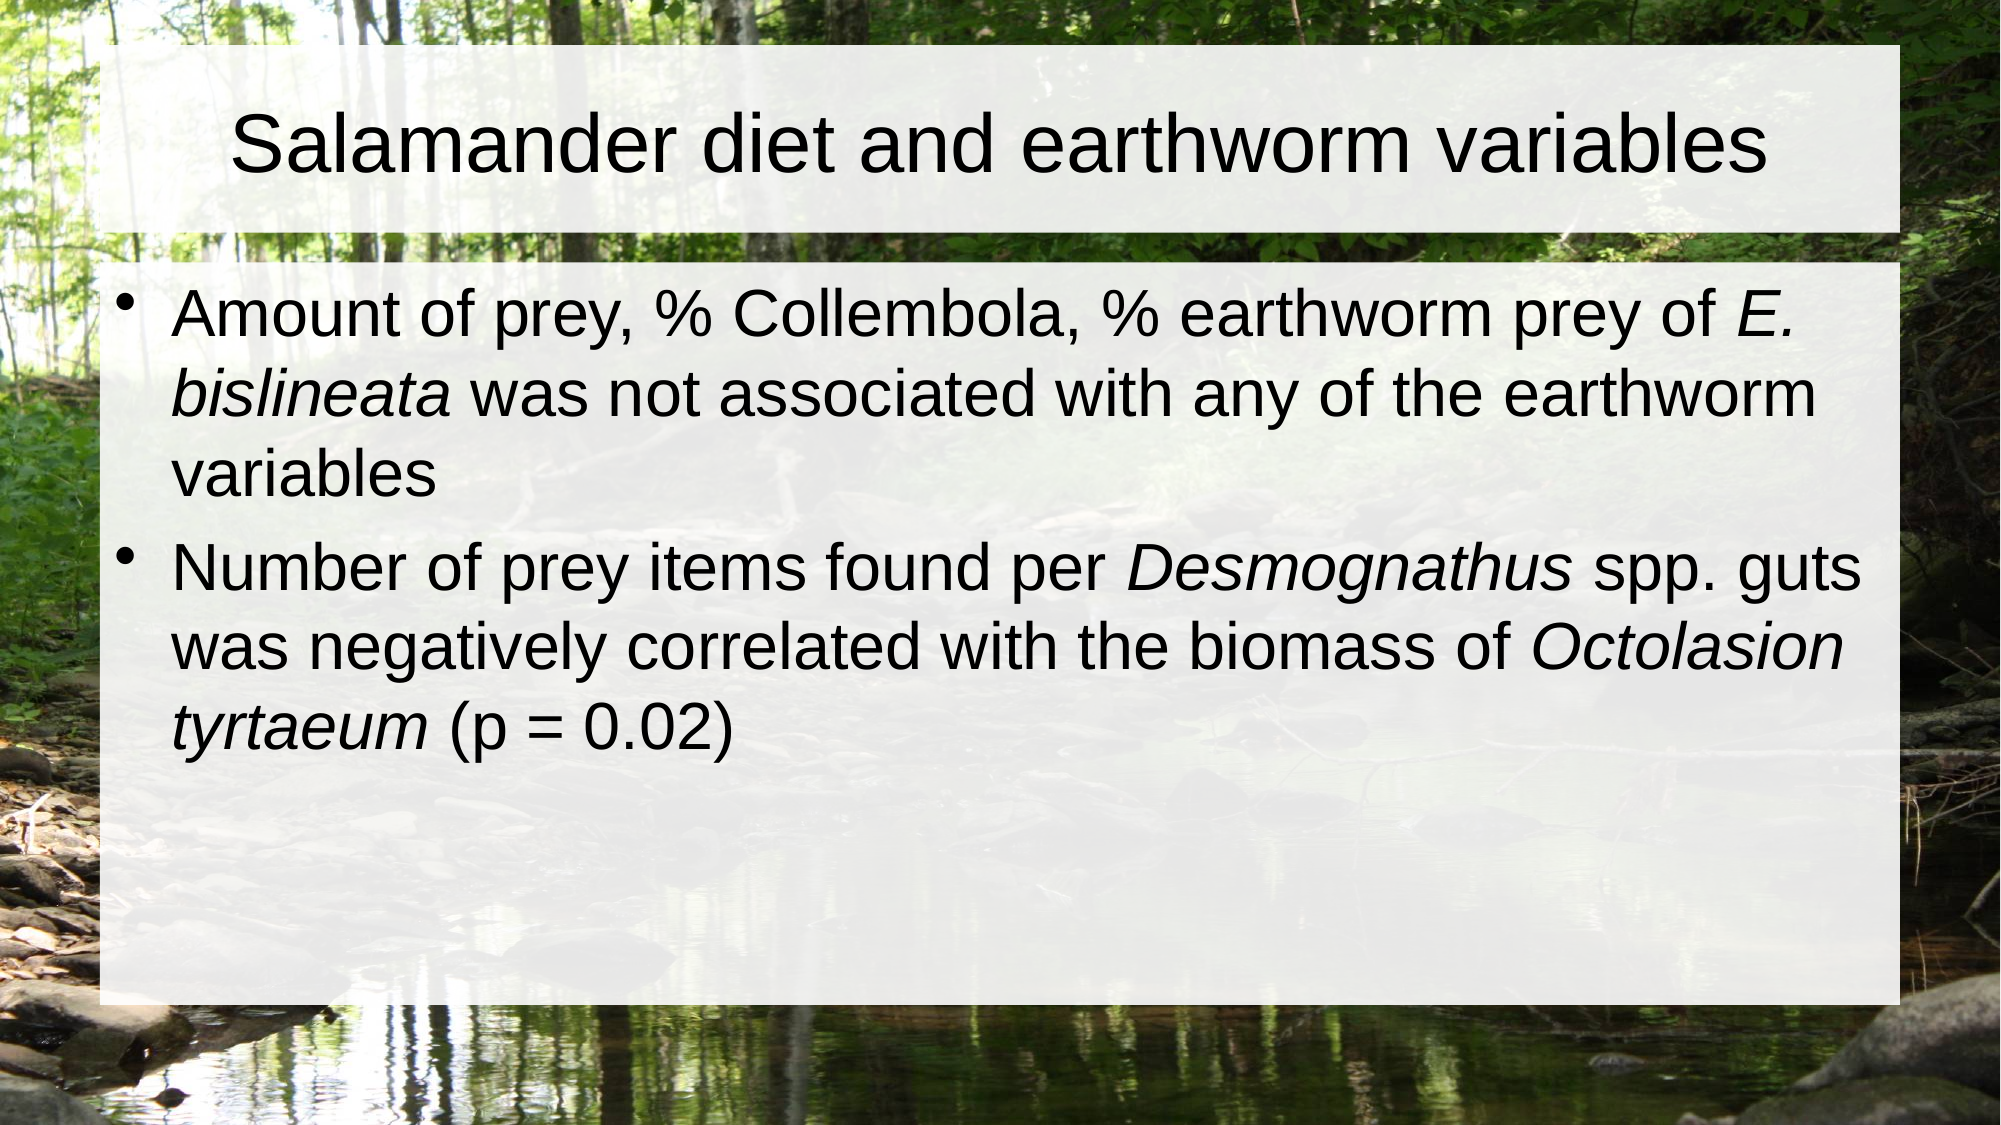

# Salamander diet and earthworm variables
Amount of prey, % Collembola, % earthworm prey of E. bislineata was not associated with any of the earthworm variables
Number of prey items found per Desmognathus spp. guts was negatively correlated with the biomass of Octolasion tyrtaeum (p = 0.02)